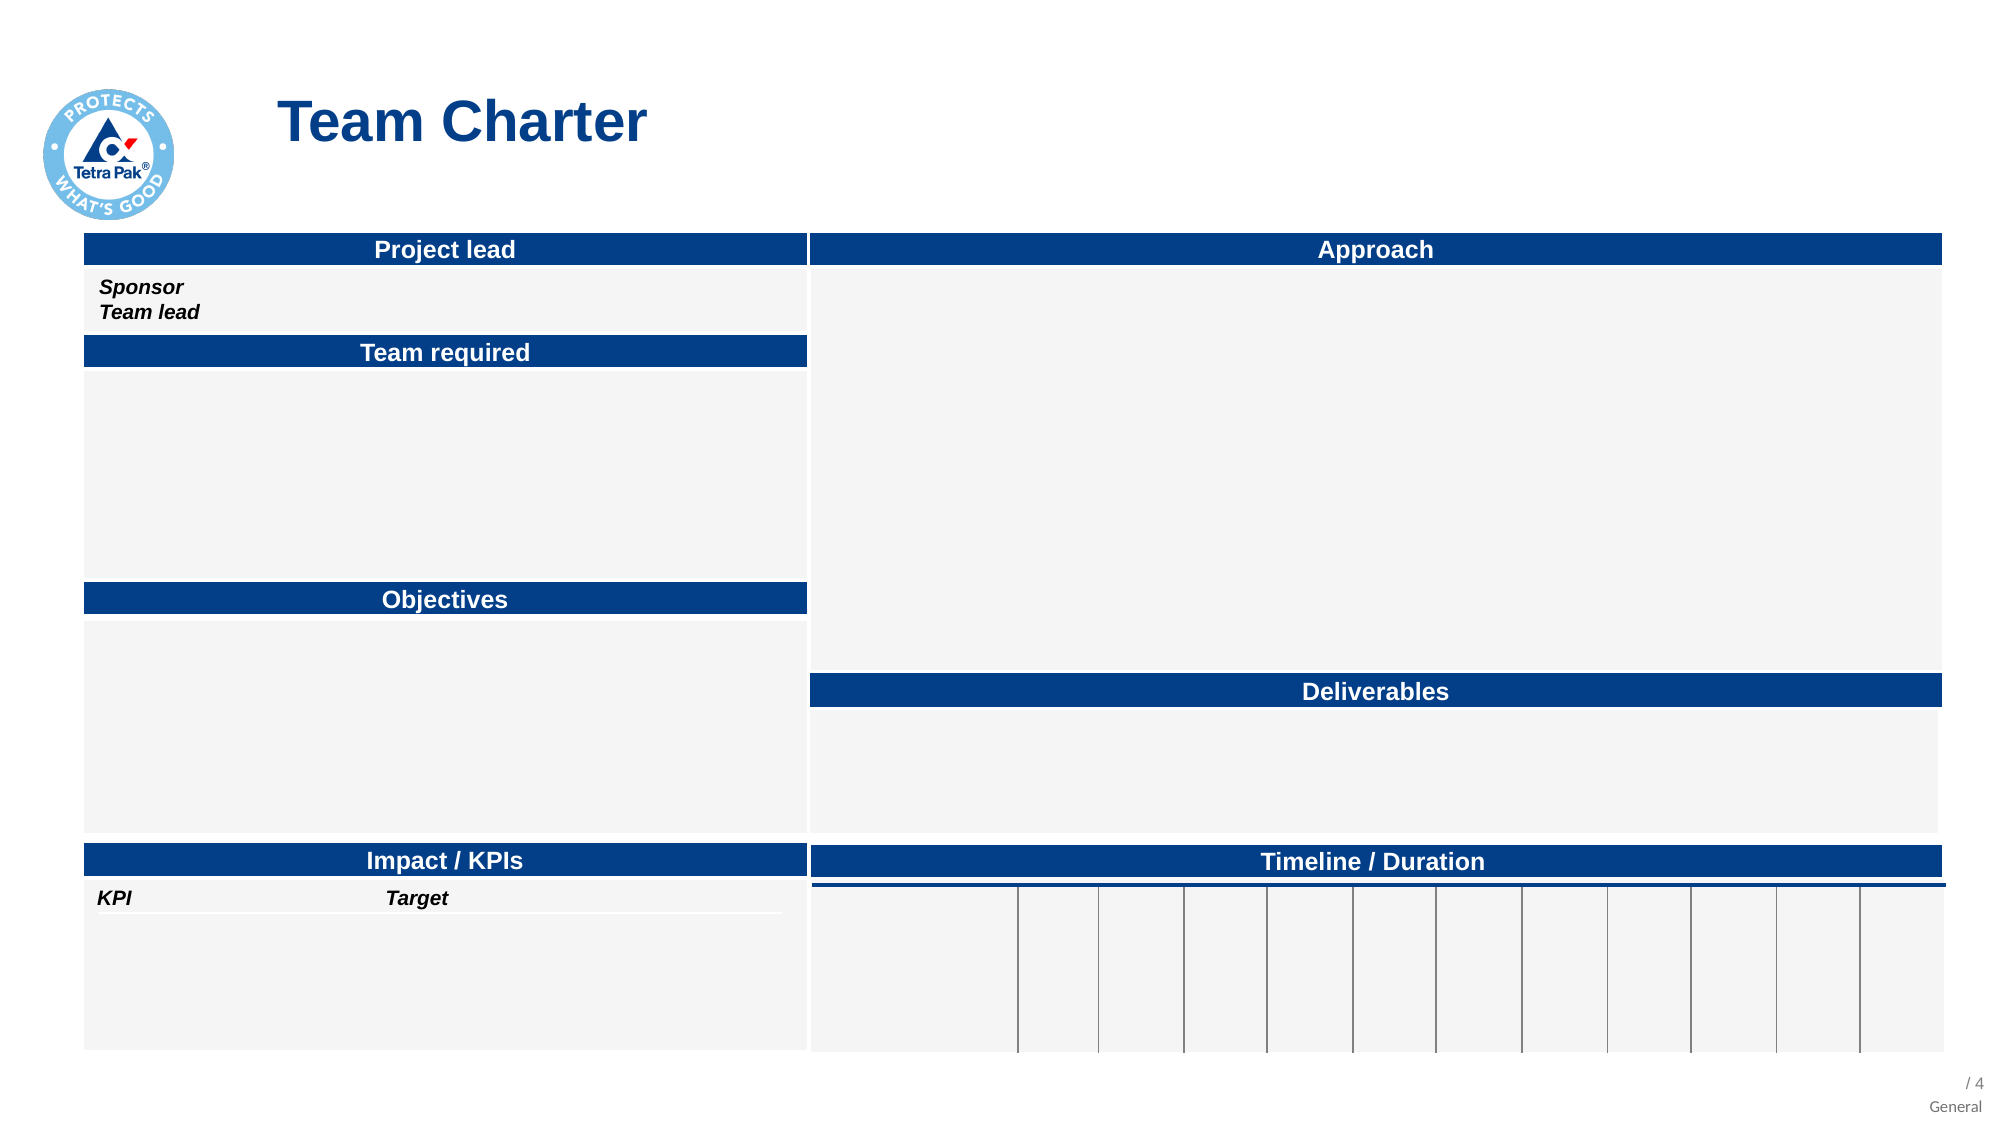

# Team Charter
Project lead
Approach

Sponsor
Team lead

Team required

Objectives

Deliverables

Impact / KPIs
Timeline / Duration
  KPI		Target

/ 4